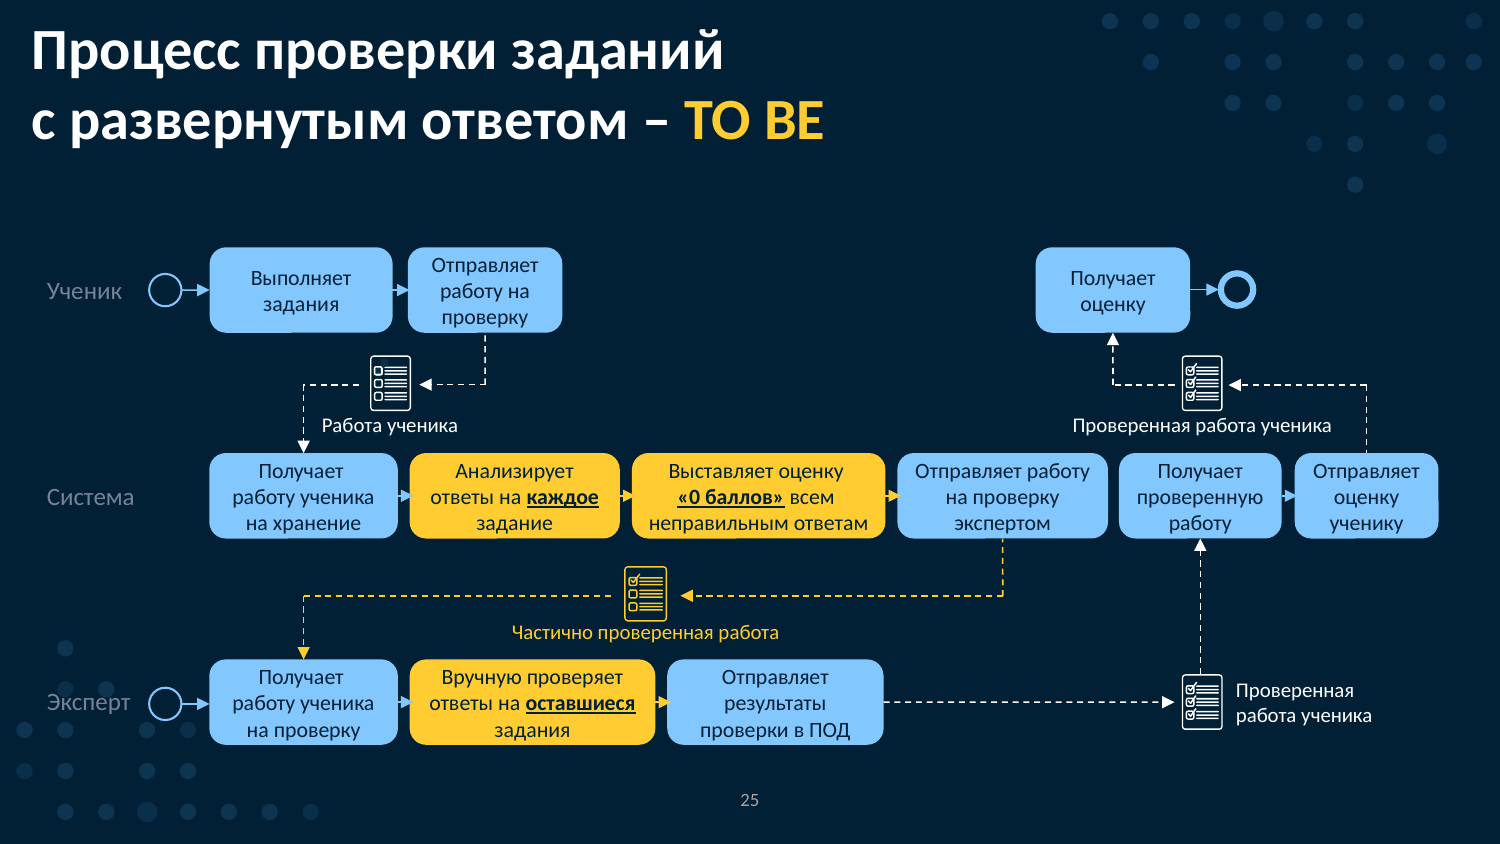

Процесс проверки заданий
с развернутым ответом – TO BE
Выполняет задания
Отправляет работу на проверку
Получает оценку
Ученик

Работа ученика
Проверенная работа ученика
Получает
работу ученика на хранение
Анализирует ответы на каждое задание
Выставляет оценку
«0 баллов» всем
неправильным ответам
Отправляет работу на проверку экспертом
Получает проверенную работу
Отправляет оценку ученику
Система

Частично проверенная работа
Получает
работу ученика на проверку
Вручную проверяет ответы на оставшиеся задания
Отправляет результаты проверки в ПОД
Проверенная
работа ученика

Эксперт

25